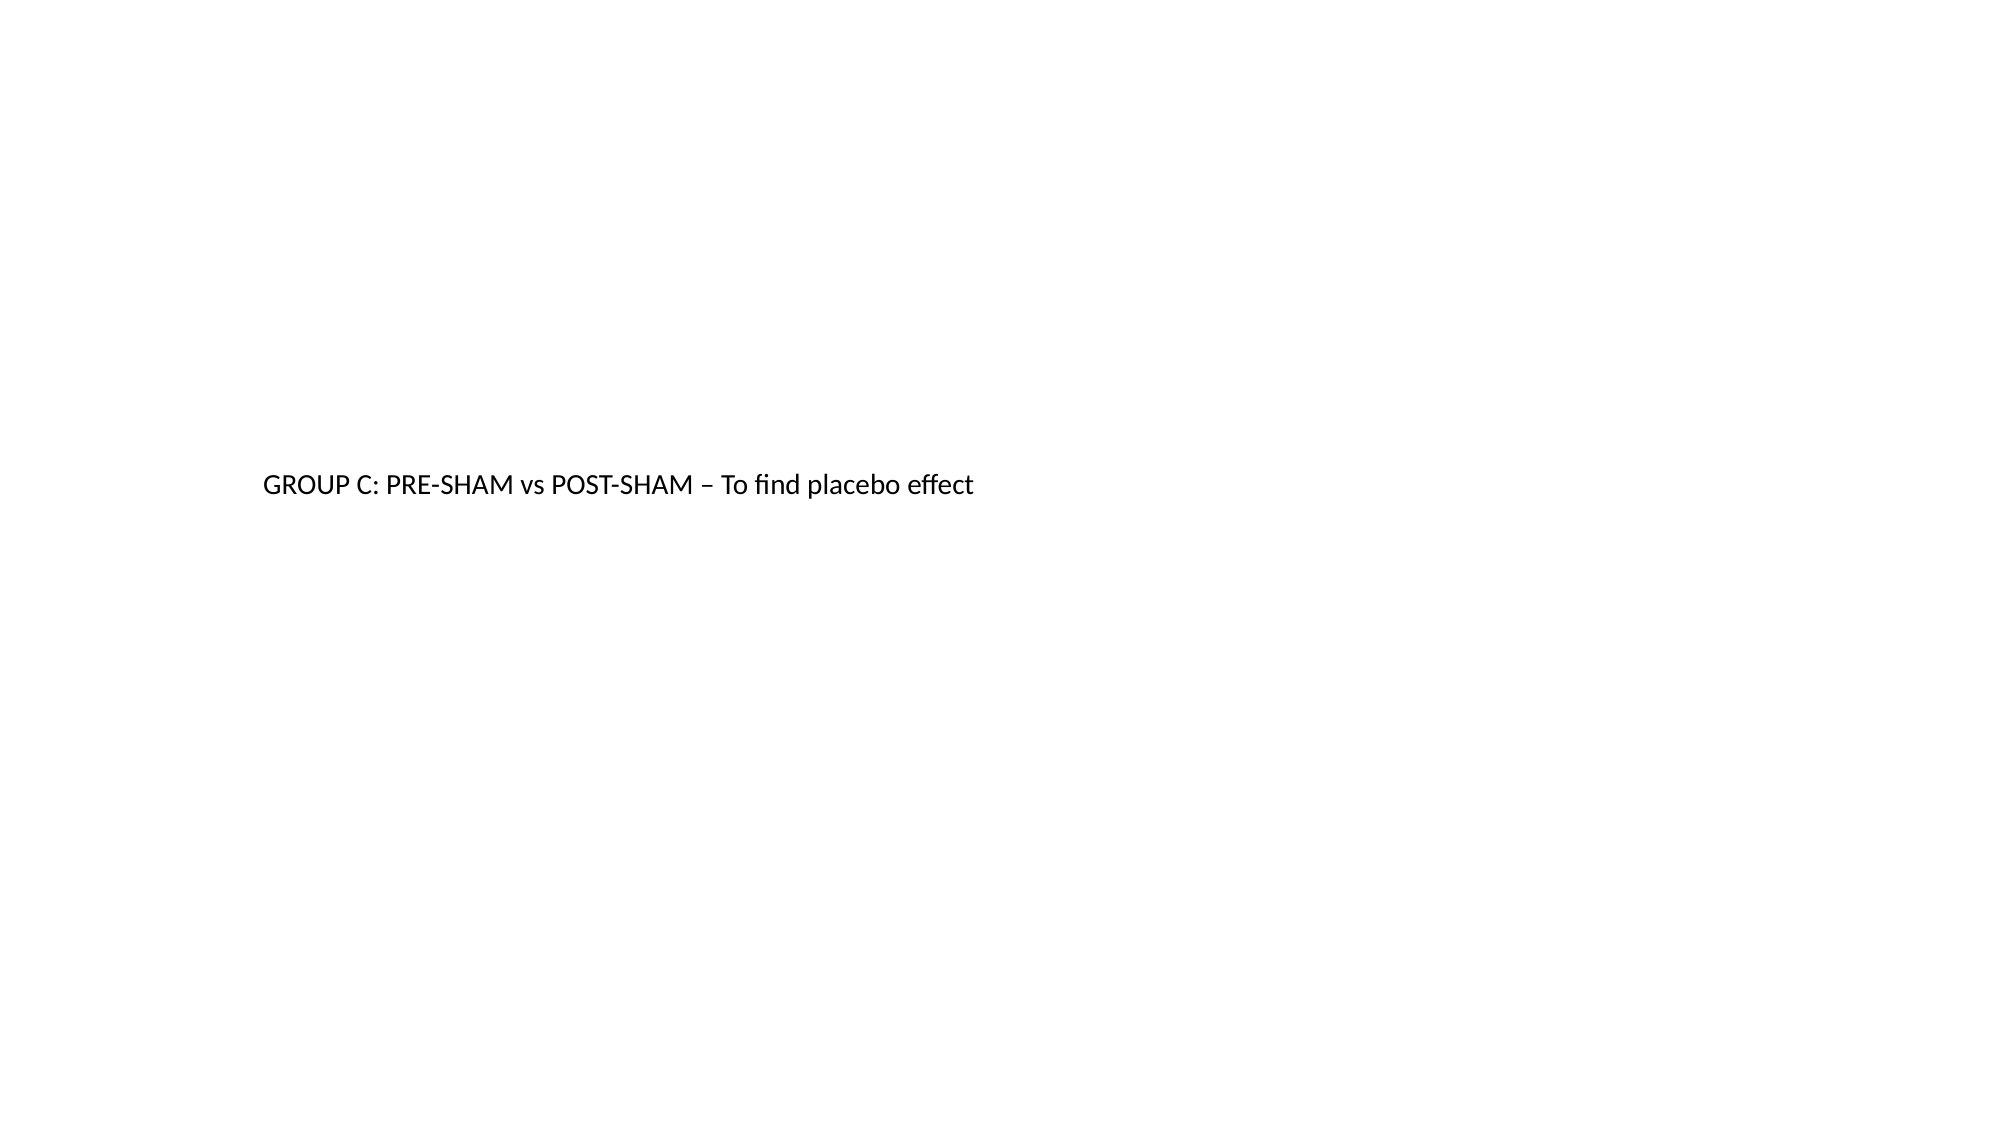

GROUP C: PRE-SHAM vs POST-SHAM – To find placebo effect